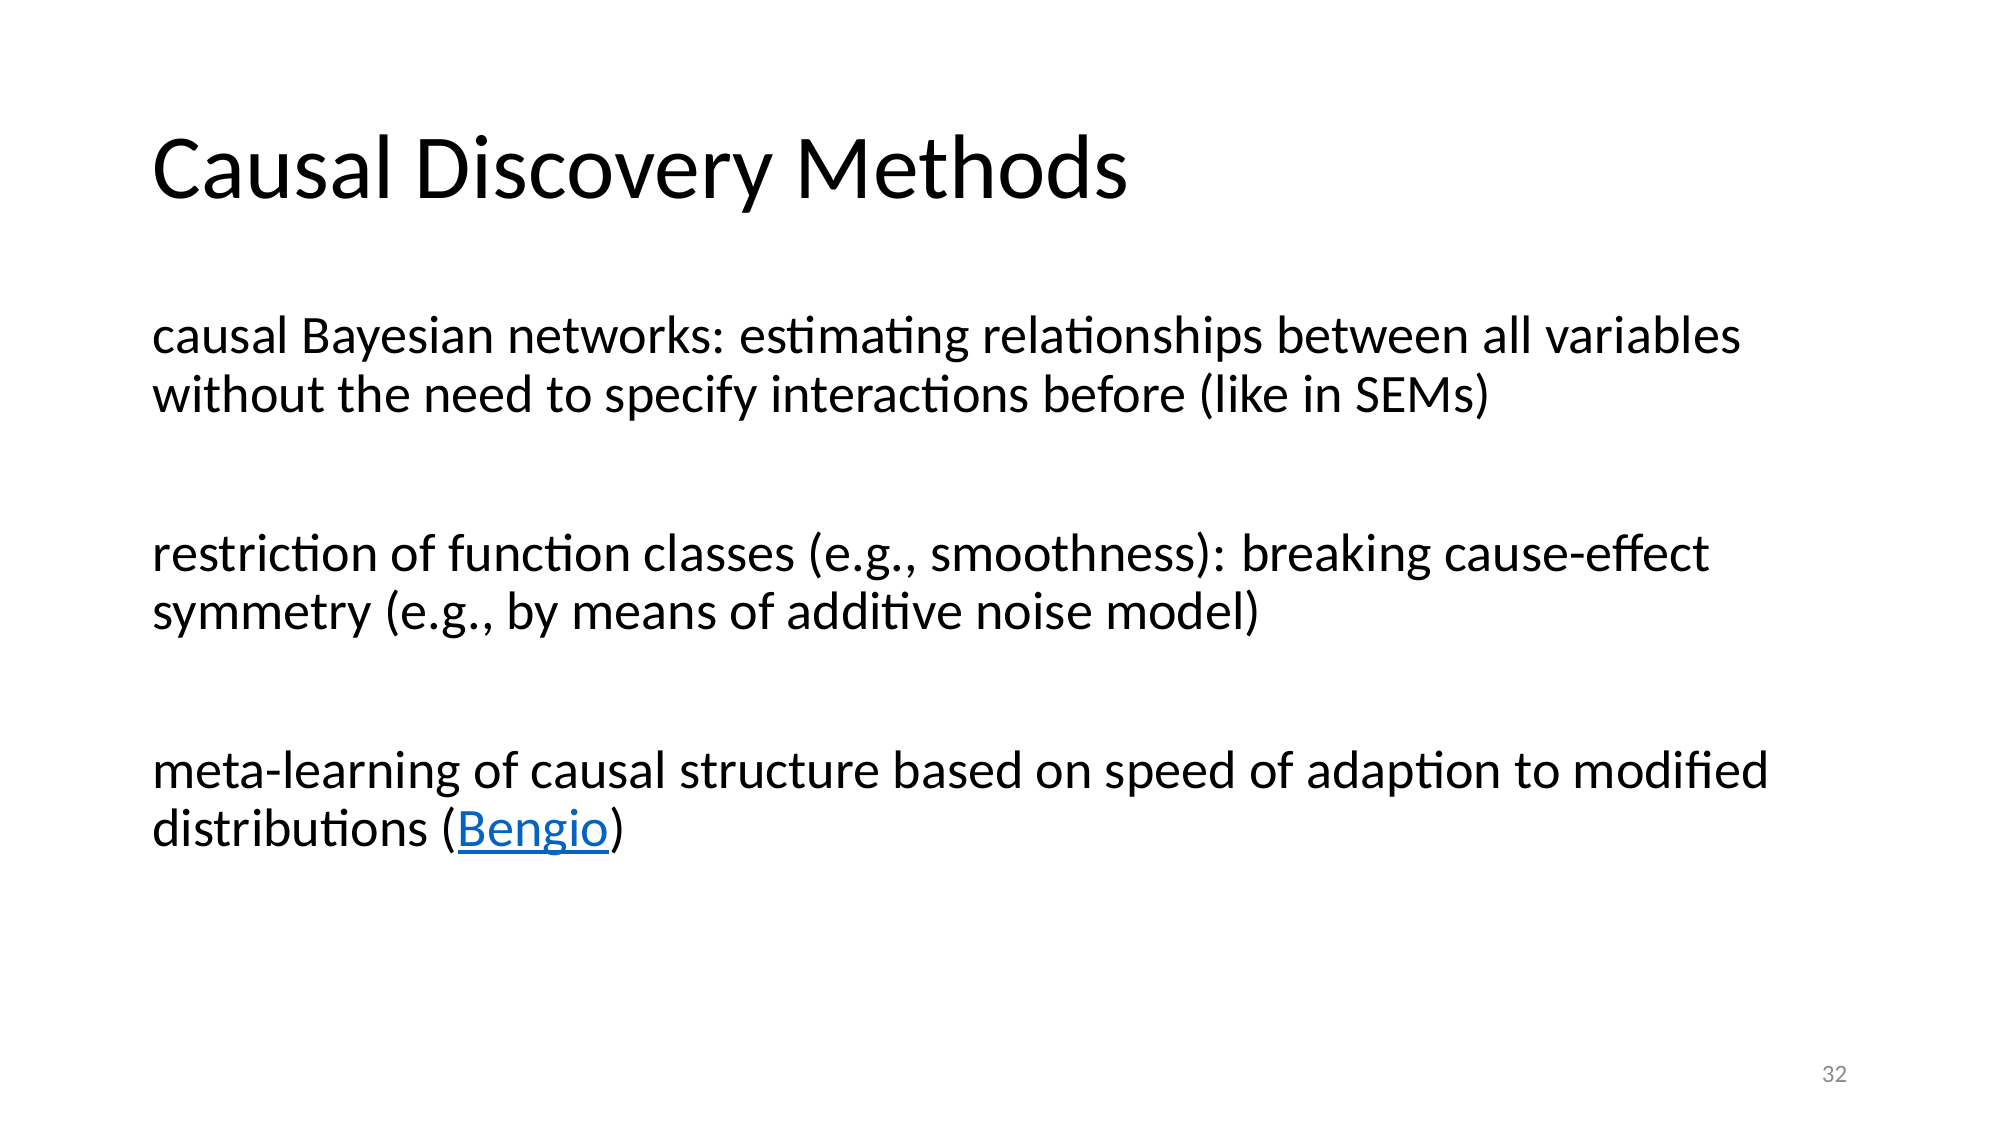

# Causal Discovery Methods
causal Bayesian networks: estimating relationships between all variables without the need to specify interactions before (like in SEMs)

restriction of function classes (e.g., smoothness): breaking cause-effect symmetry (e.g., by means of additive noise model)

meta-learning of causal structure based on speed of adaption to modified distributions (Bengio)
32